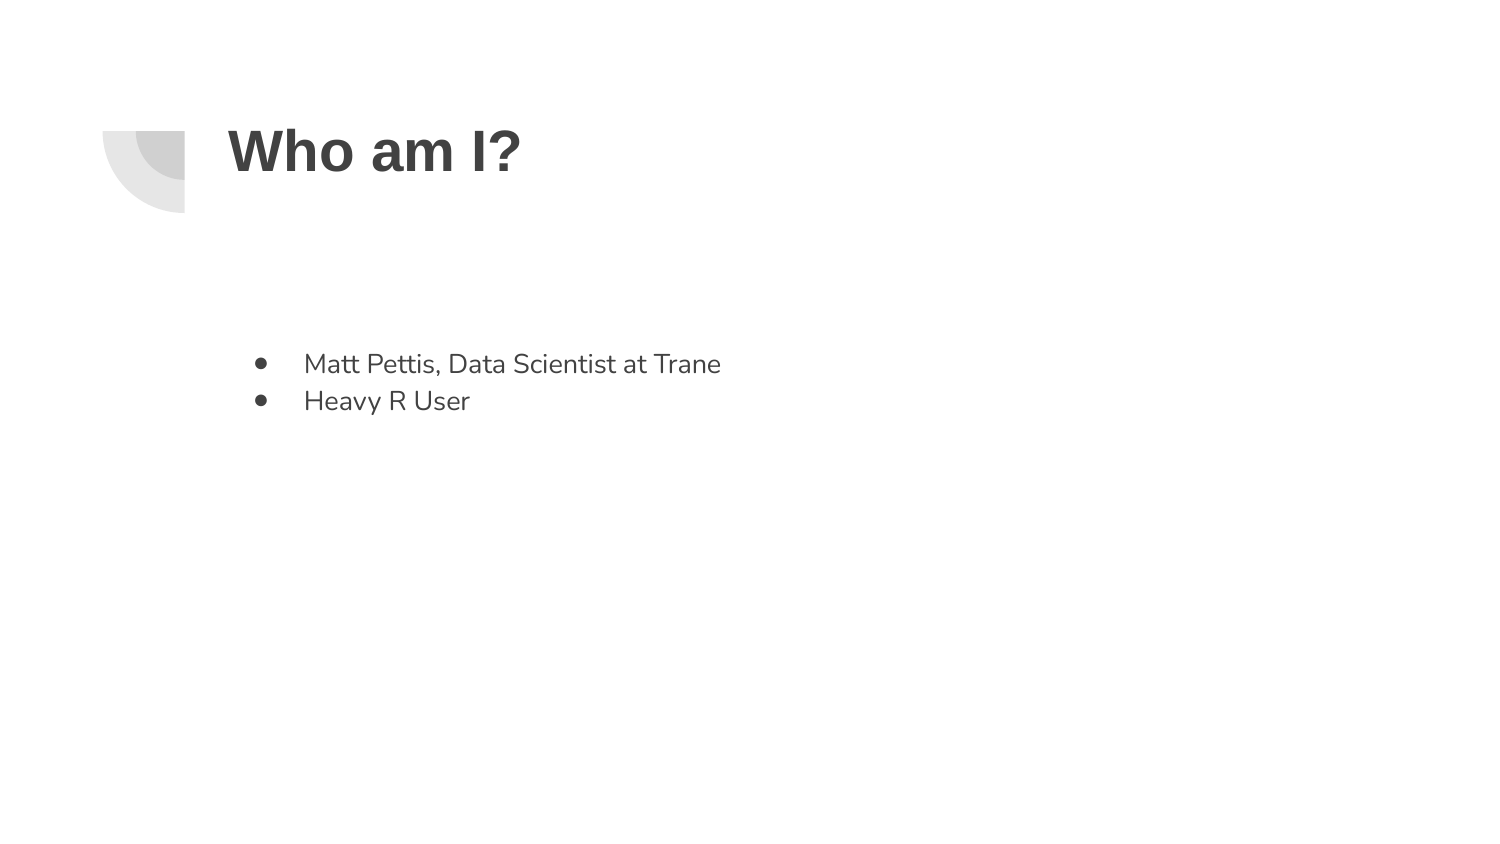

# Who am I?
Matt Pettis, Data Scientist at Trane
Heavy R User